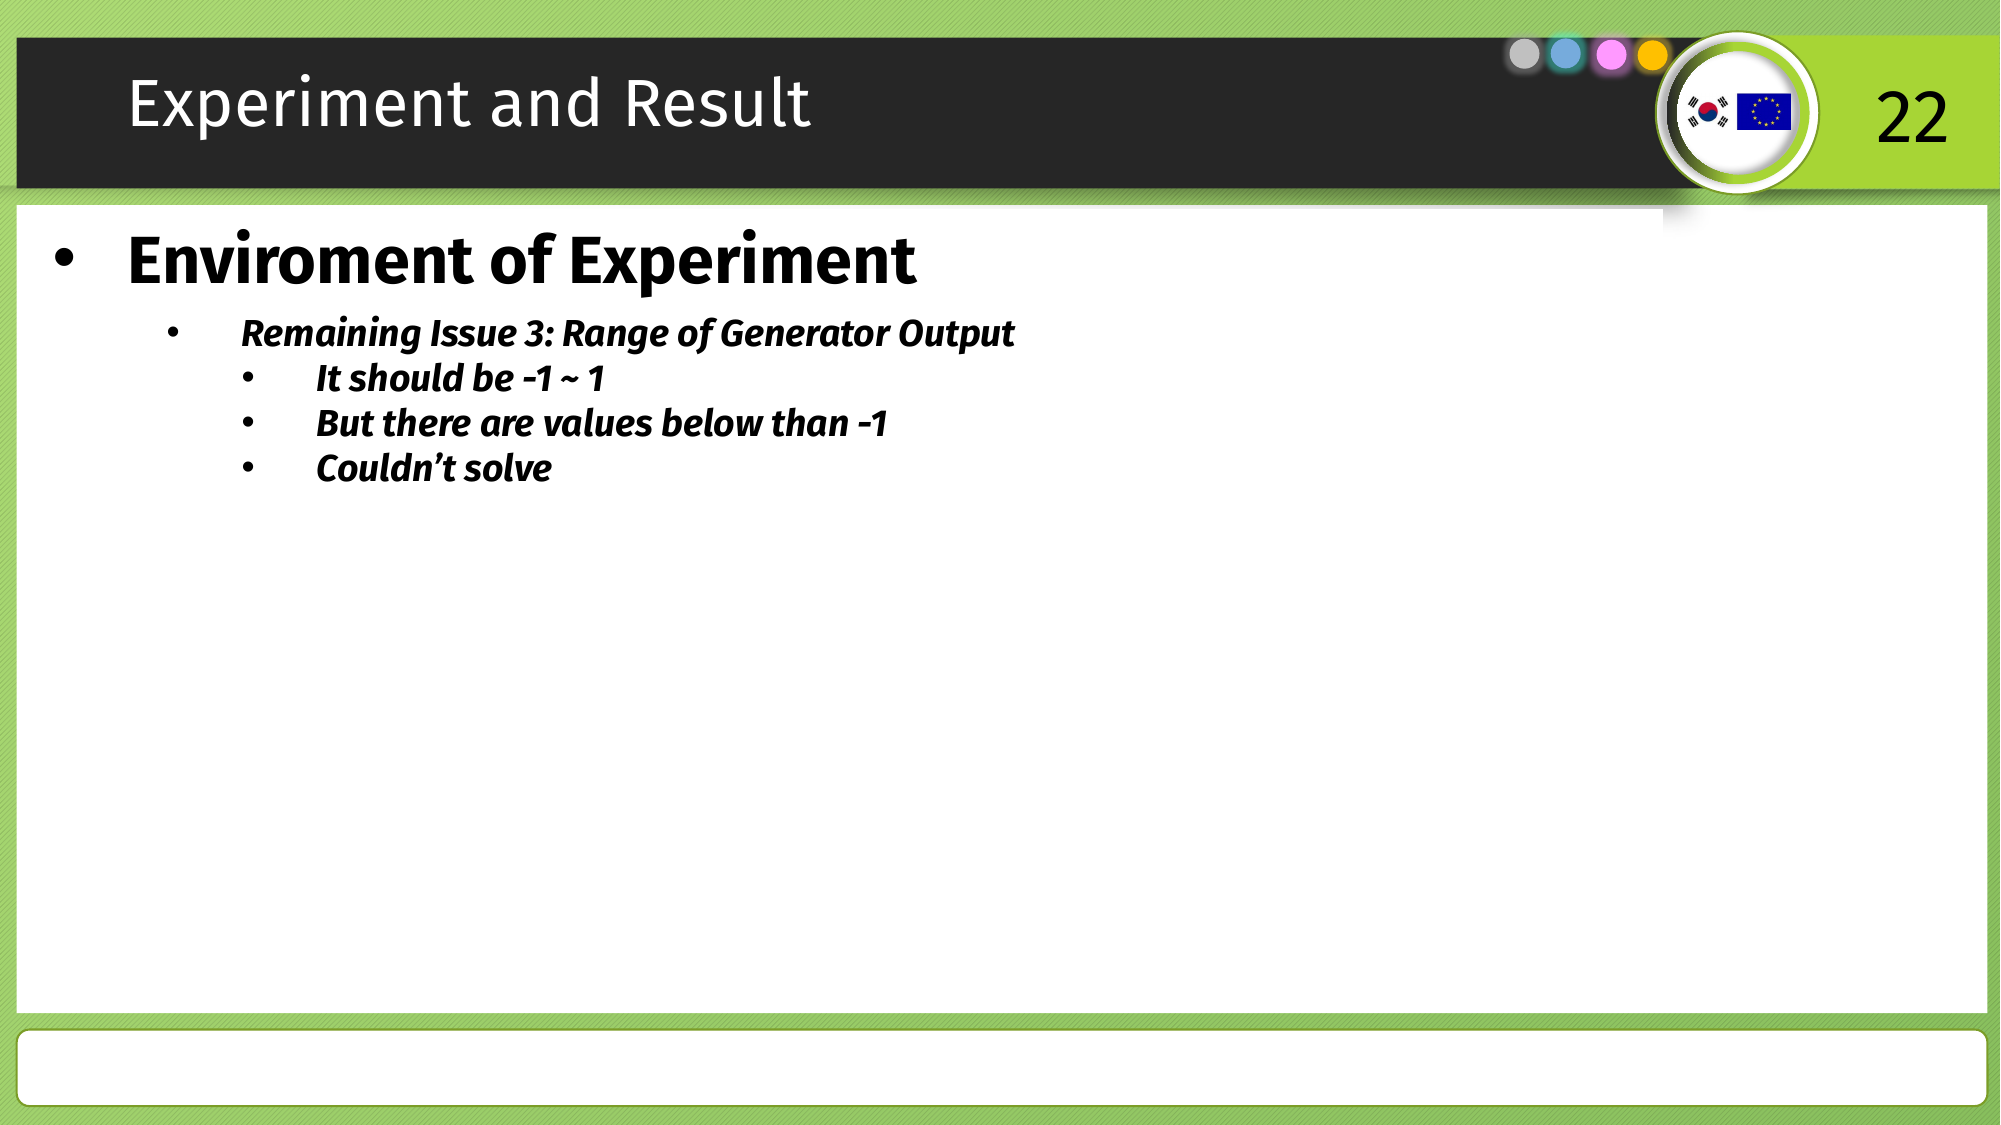

# Experiment and Result
22
Enviroment of Experiment
Remaining Issue 3: Range of Generator Output
It should be -1 ~ 1
But there are values below than -1
Couldn’t solve